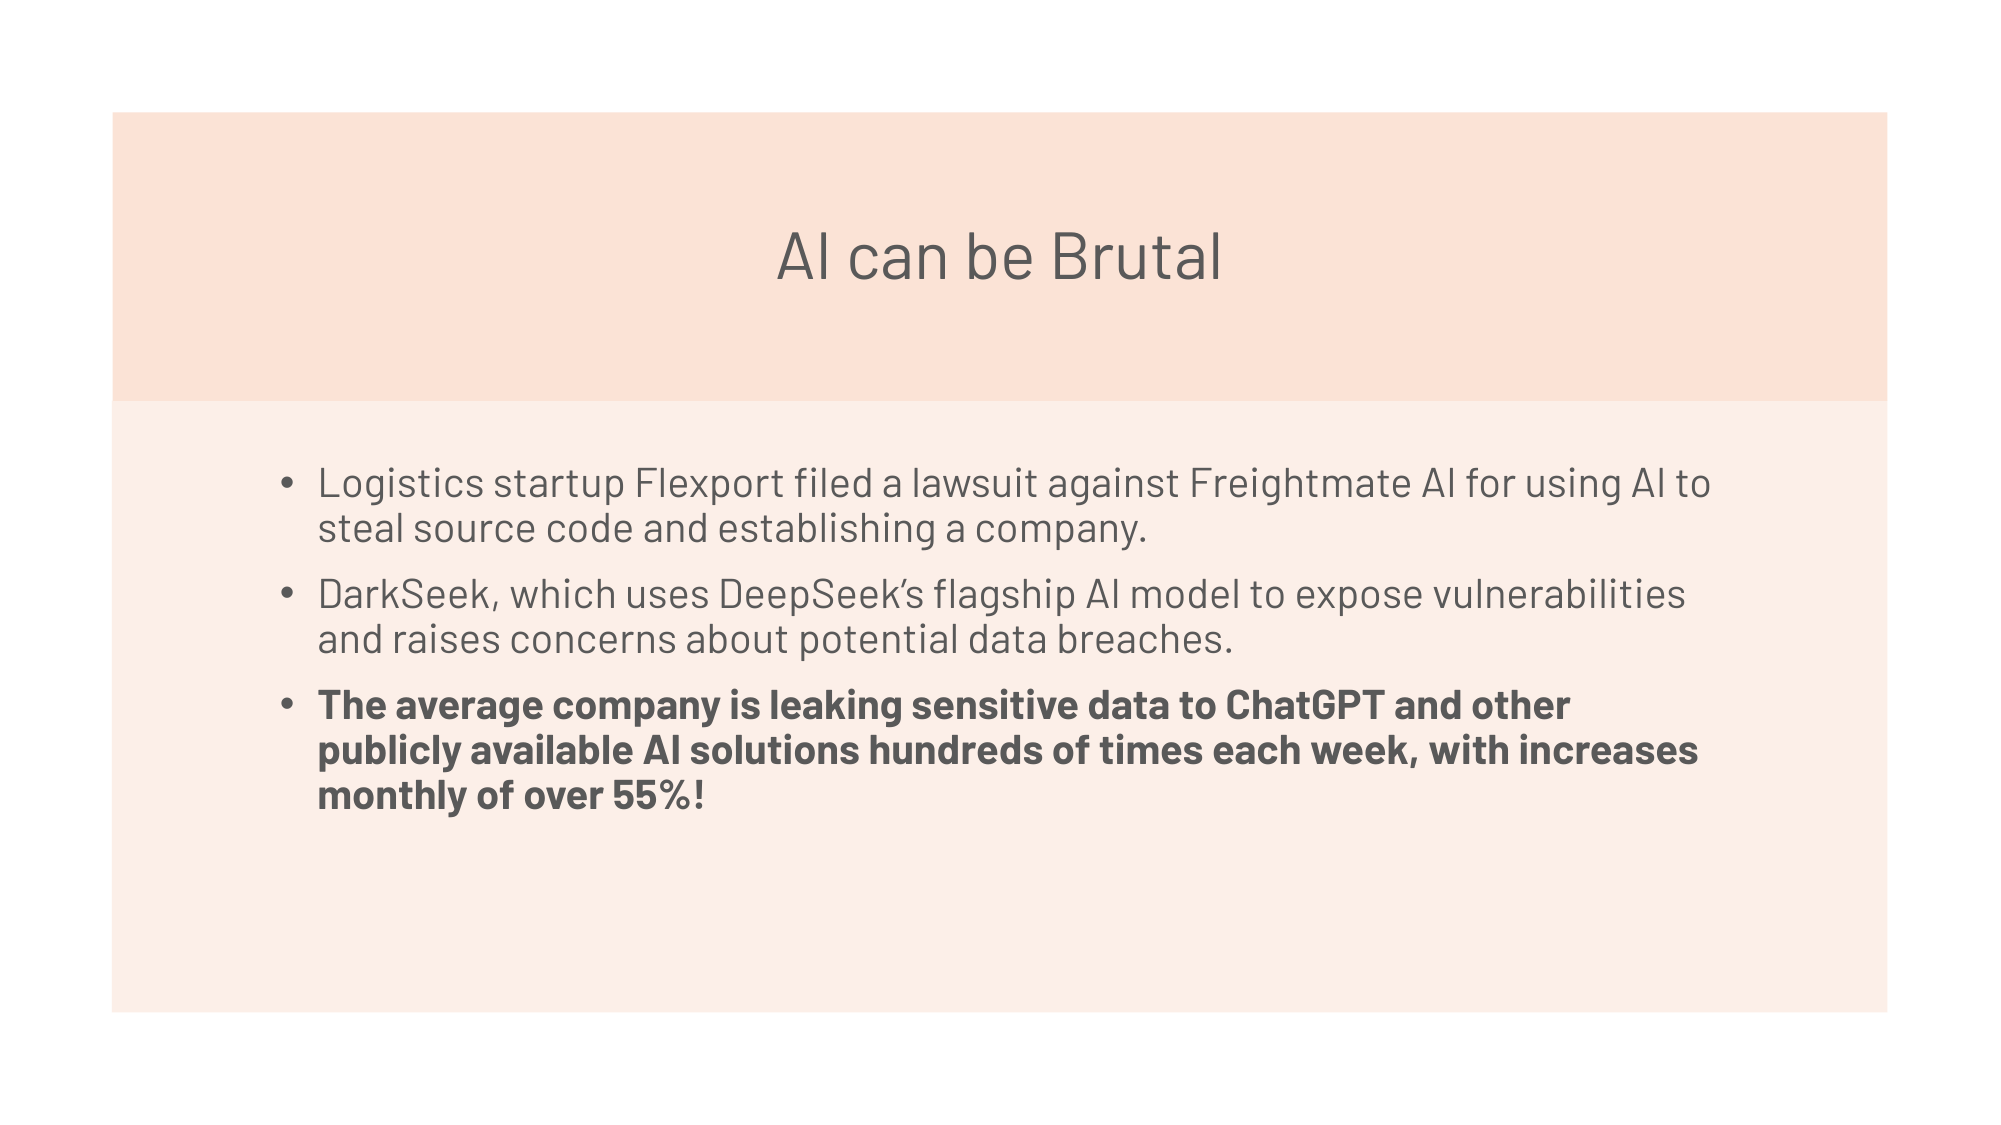

# AI can be Brutal

Logistics startup Flexport filed a lawsuit against Freightmate AI for using AI to steal source code and establishing a company.
DarkSeek, which uses DeepSeek’s flagship AI model to expose vulnerabilities and raises concerns about potential data breaches.
The average company is leaking sensitive data to ChatGPT and other publicly available AI solutions hundreds of times each week, with increases monthly of over 55%!